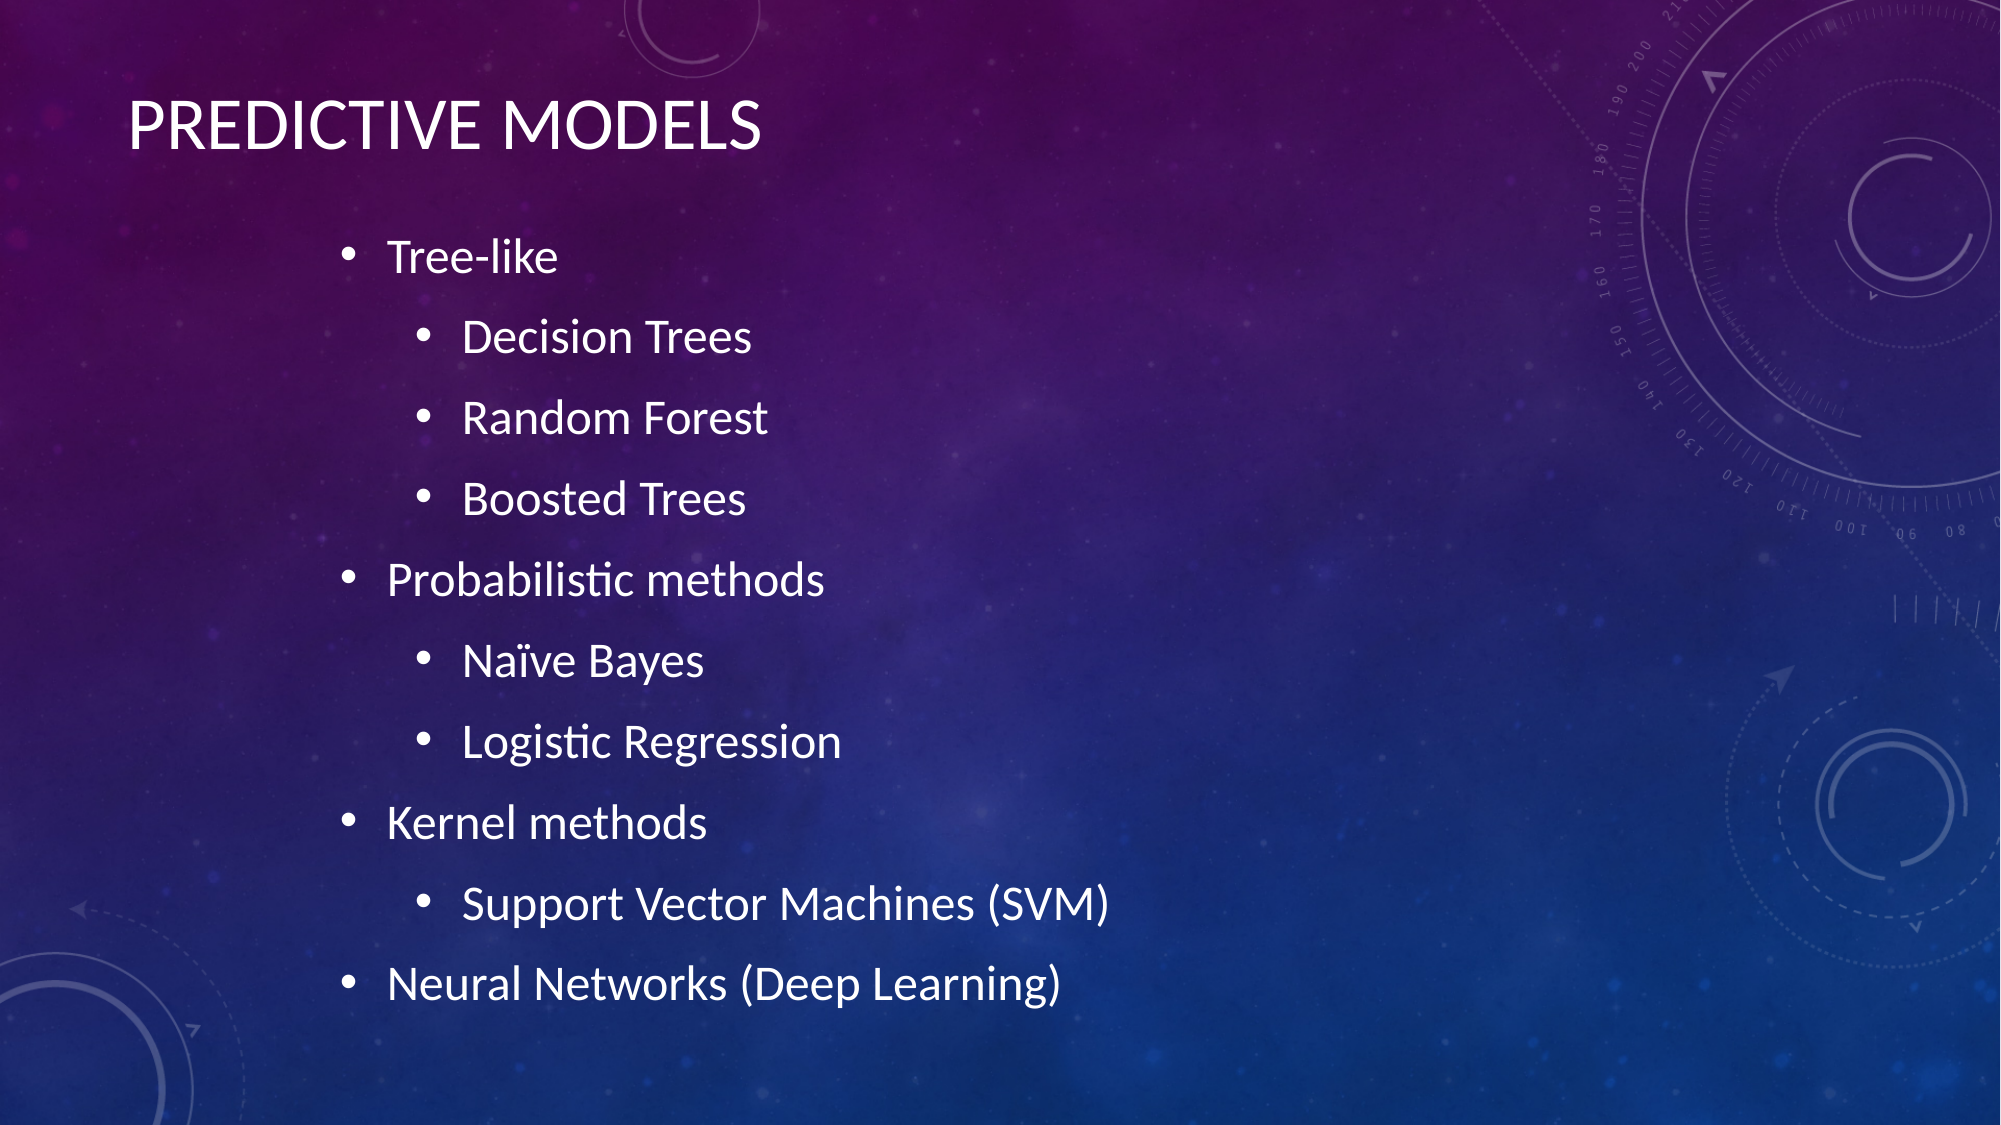

# Predictive models
Tree-like
Decision Trees
Random Forest
Boosted Trees
Probabilistic methods
Naïve Bayes
Logistic Regression
Kernel methods
Support Vector Machines (SVM)
Neural Networks (Deep Learning)